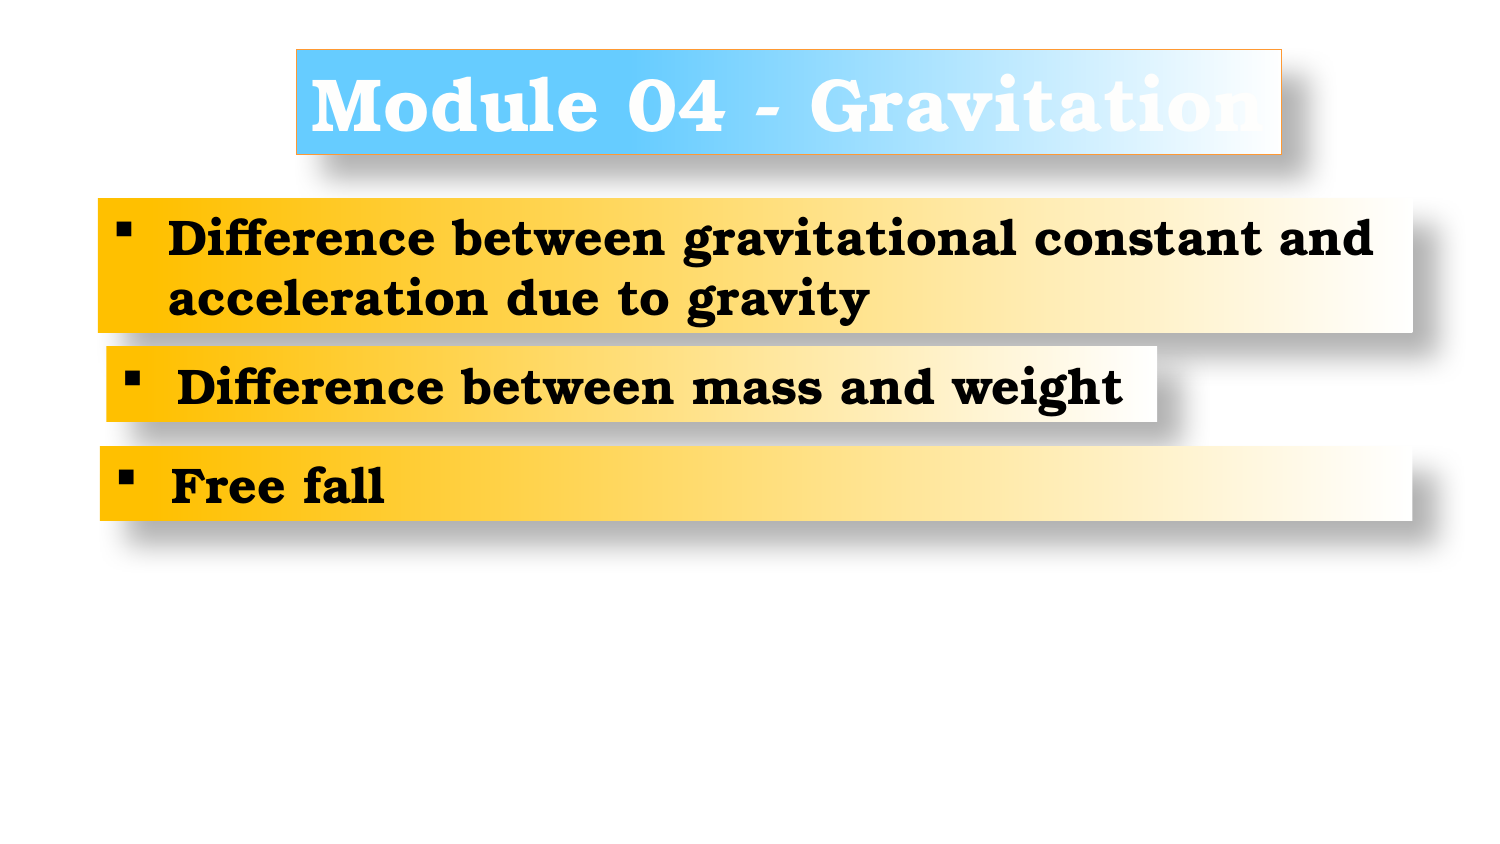

Module 04 - Gravitation
Difference between gravitational constant and acceleration due to gravity
Difference between mass and weight
Free fall